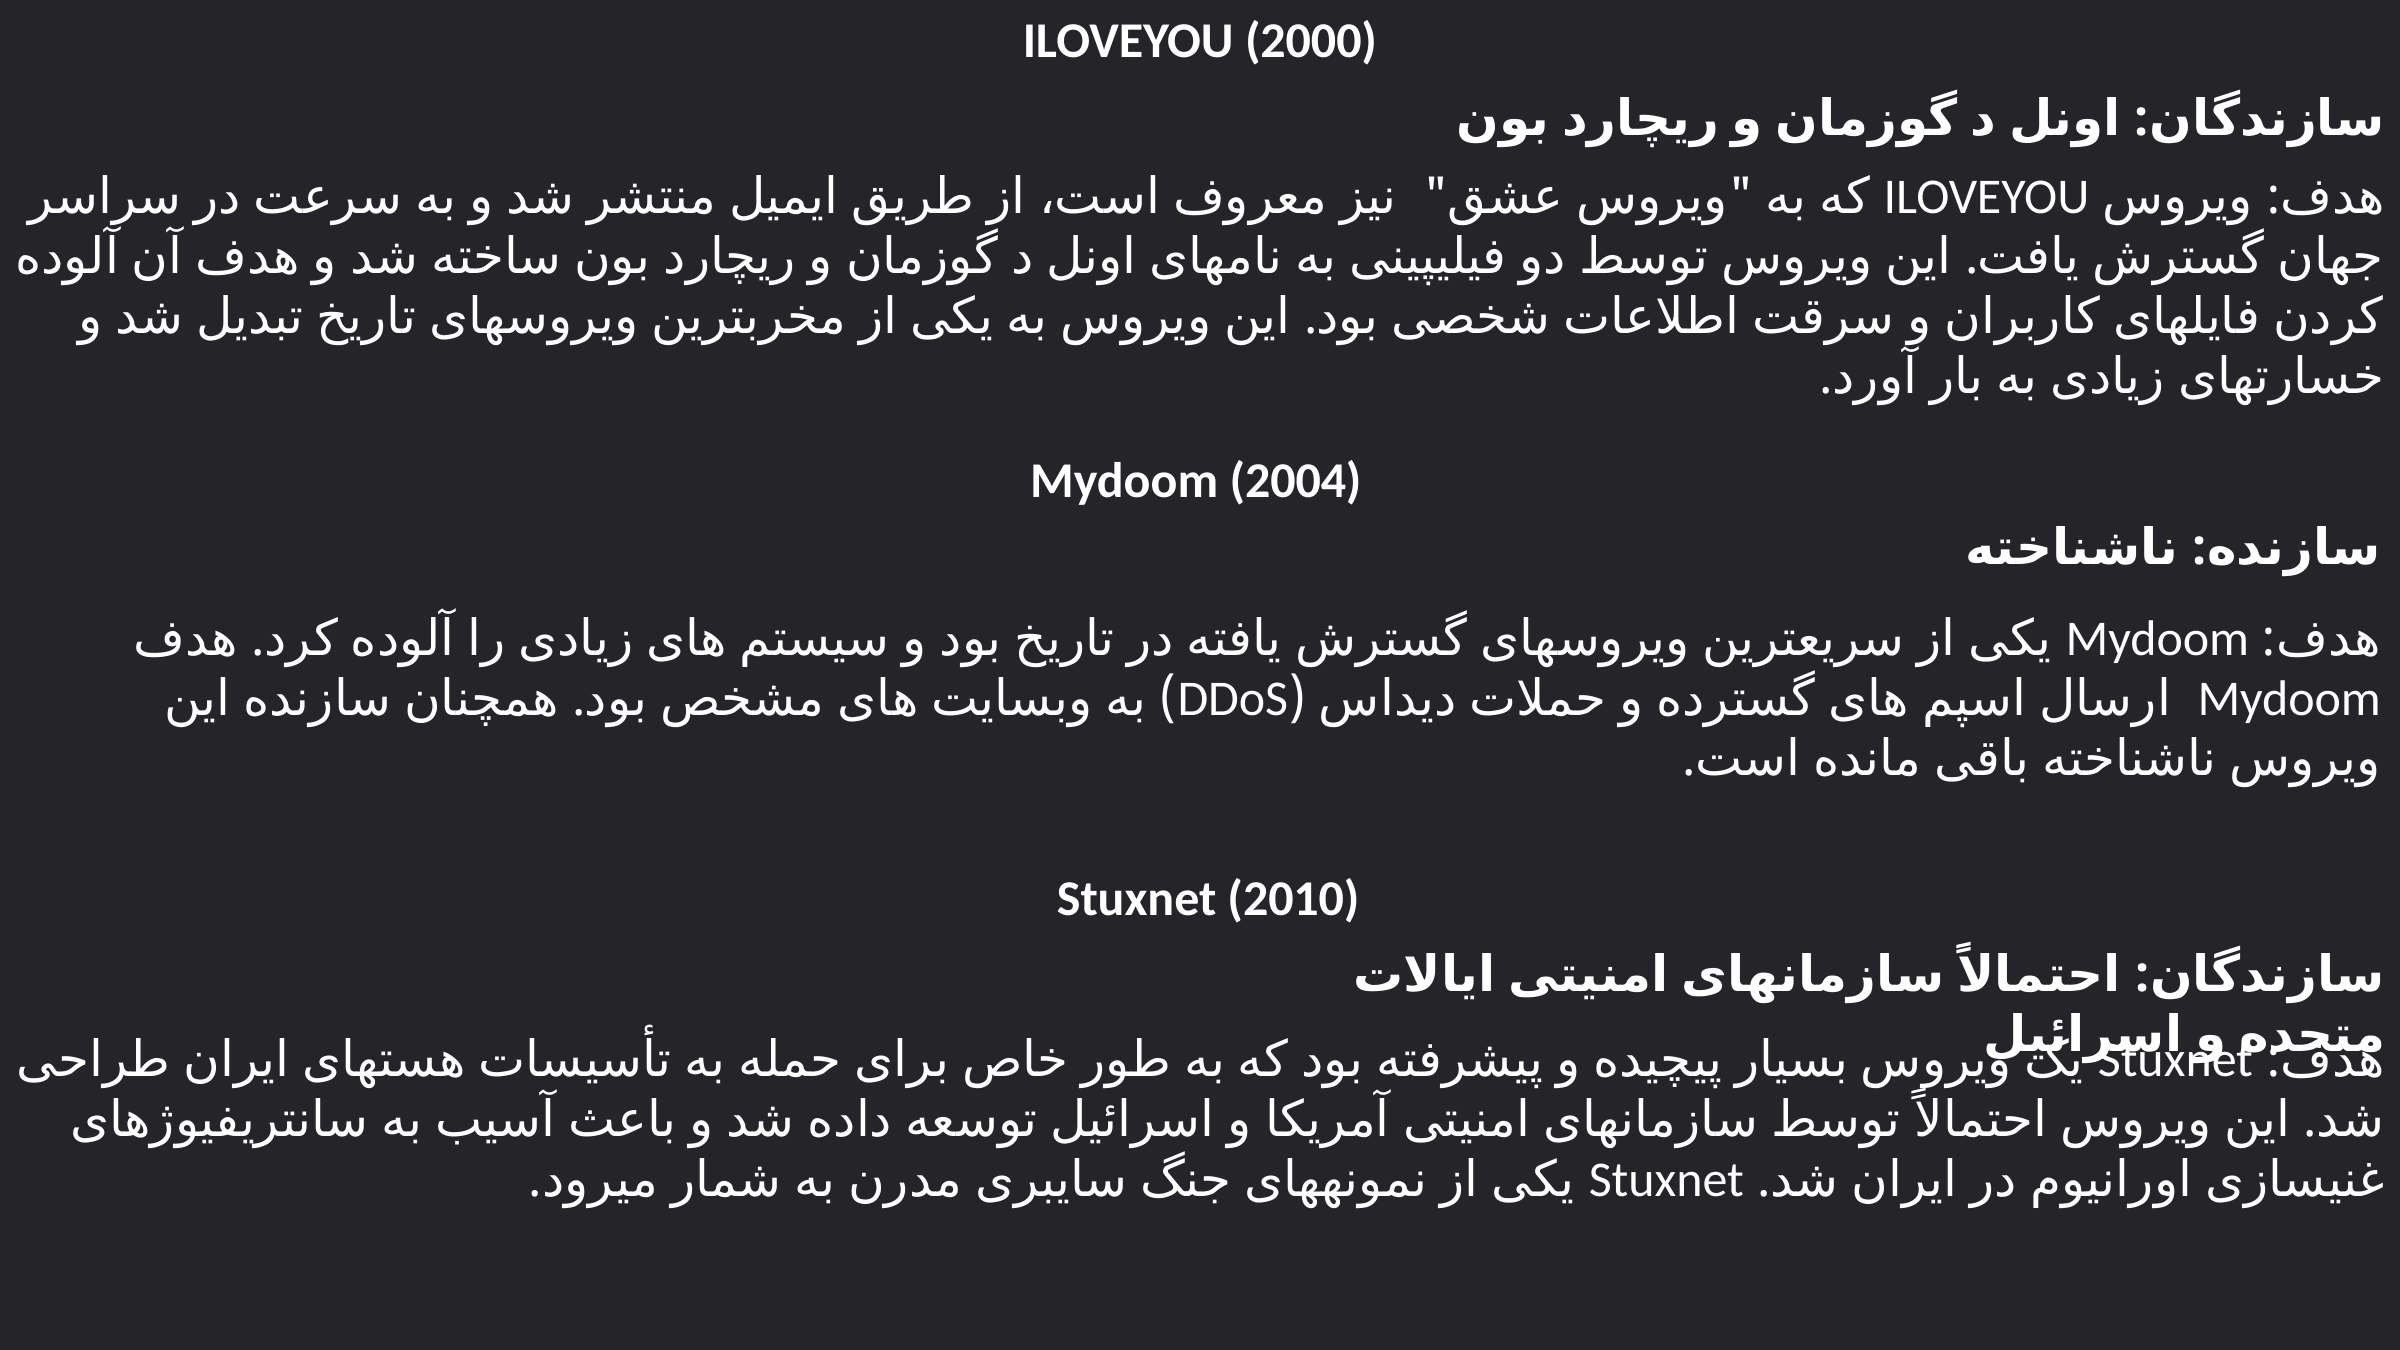

ILOVEYOU (2000)
سازندگان: اونل د گوزمان و ریچارد بون
هدف: ویروس ILOVEYOU که به "ویروس عشق"  نیز معروف است، از طریق ایمیل منتشر شد و به سرعت در سراسر جهان گسترش یافت. این ویروس توسط دو فیلیپینی به نامهای اونل د گوزمان و ریچارد بون ساخته شد و هدف آن آلوده کردن فایلهای کاربران و سرقت اطلاعات شخصی بود. این ویروس به یکی از مخربترین ویروسهای تاریخ تبدیل شد و خسارتهای زیادی به بار آورد.
Mydoom (2004)
سازنده: ناشناخته
هدف: Mydoom یکی از سریعترین ویروسهای گسترش یافته در تاریخ بود و سیستم های زیادی را آلوده کرد. هدف Mydoom  ارسال اسپم های گسترده و حملات دیداس (DDoS) به وبسایت های مشخص بود. همچنان سازنده این ویروس ناشناخته باقی مانده است.
Stuxnet (2010)
سازندگان: احتمالاً سازمانهای امنیتی ایالات متحده و اسرائیل
هدف: Stuxnet یک ویروس بسیار پیچیده و پیشرفته بود که به طور خاص برای حمله به تأسیسات هستهای ایران طراحی شد. این ویروس احتمالاً توسط سازمانهای امنیتی آمریکا و اسرائیل توسعه داده شد و باعث آسیب به سانتریفیوژهای غنیسازی اورانیوم در ایران شد. Stuxnet یکی از نمونههای جنگ سایبری مدرن به شمار میرود.